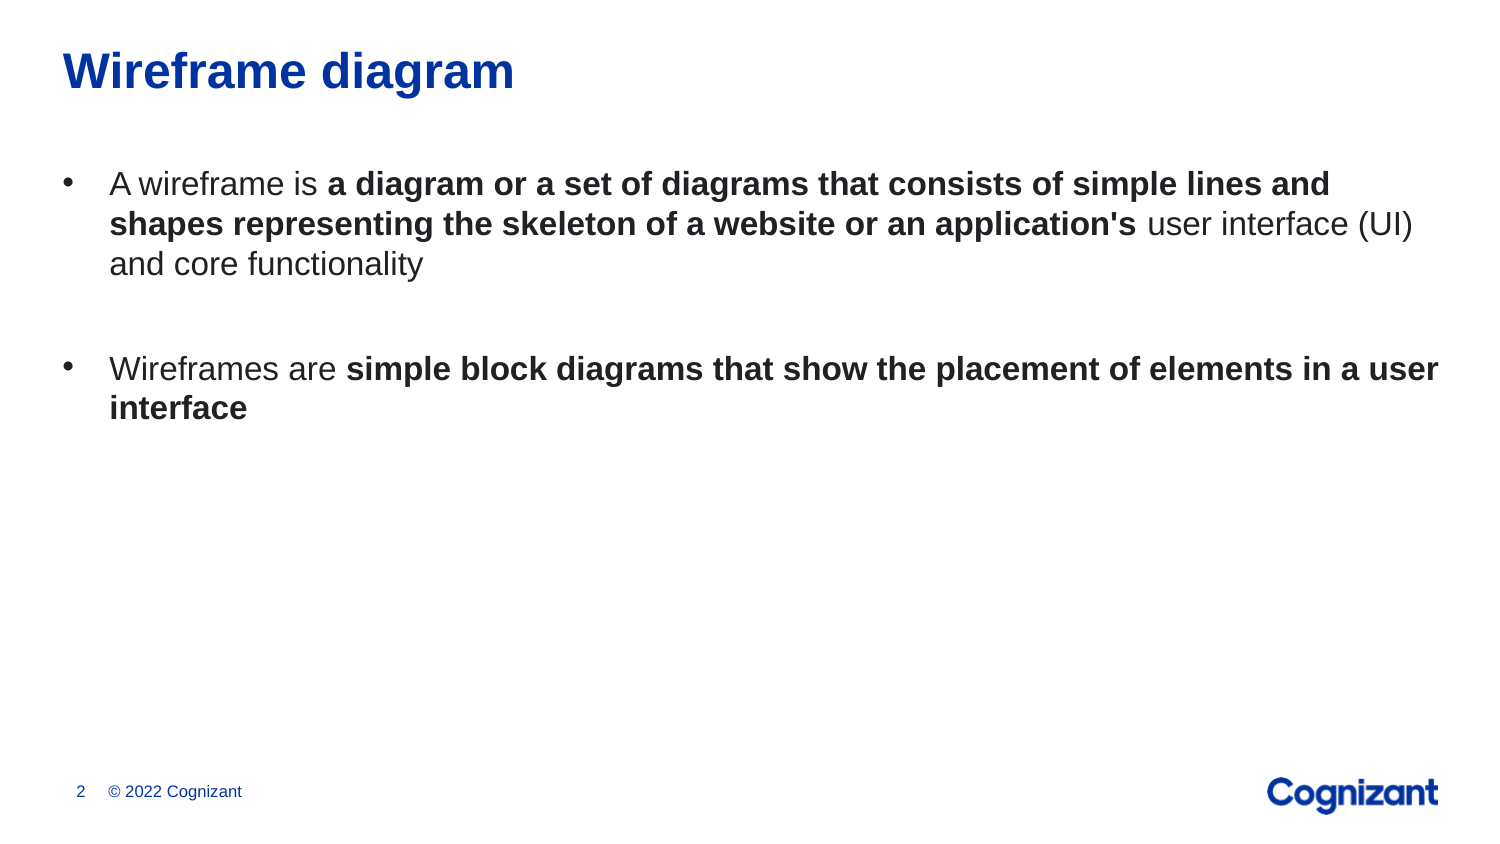

# Wireframe diagram
A wireframe is a diagram or a set of diagrams that consists of simple lines and shapes representing the skeleton of a website or an application's user interface (UI) and core functionality

Wireframes are simple block diagrams that show the placement of elements in a user interface

© 2022 Cognizant
2